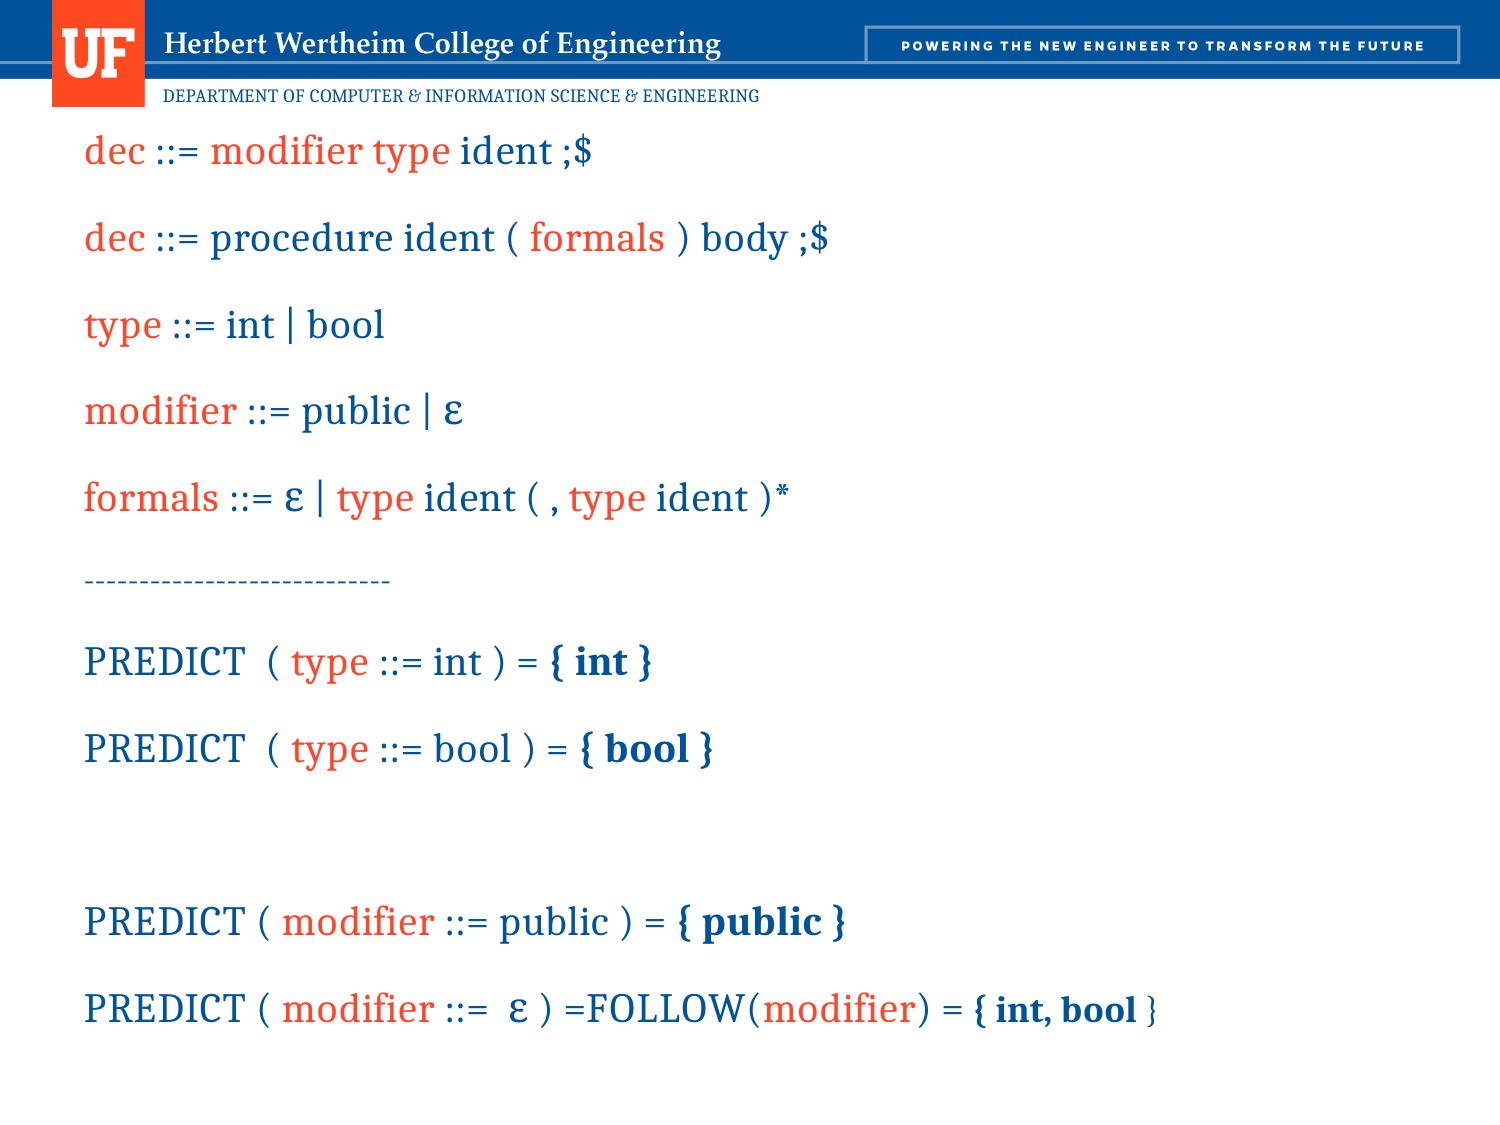

96
dec ::= modifier type ident ;$
dec ::= procedure ident ( formals ) body ;$
type ::= int | bool
modifier ::= public | ε
formals ::= ε | type ident ( , type ident )*
----------------------------
PREDICT  ( type ::= int ) = { int }
PREDICT  ( type ::= bool ) = { bool }

PREDICT ( modifier ::= public ) = { public }
PREDICT ( modifier ::=  ε ) =FOLLOW(modifier) = { int, bool }